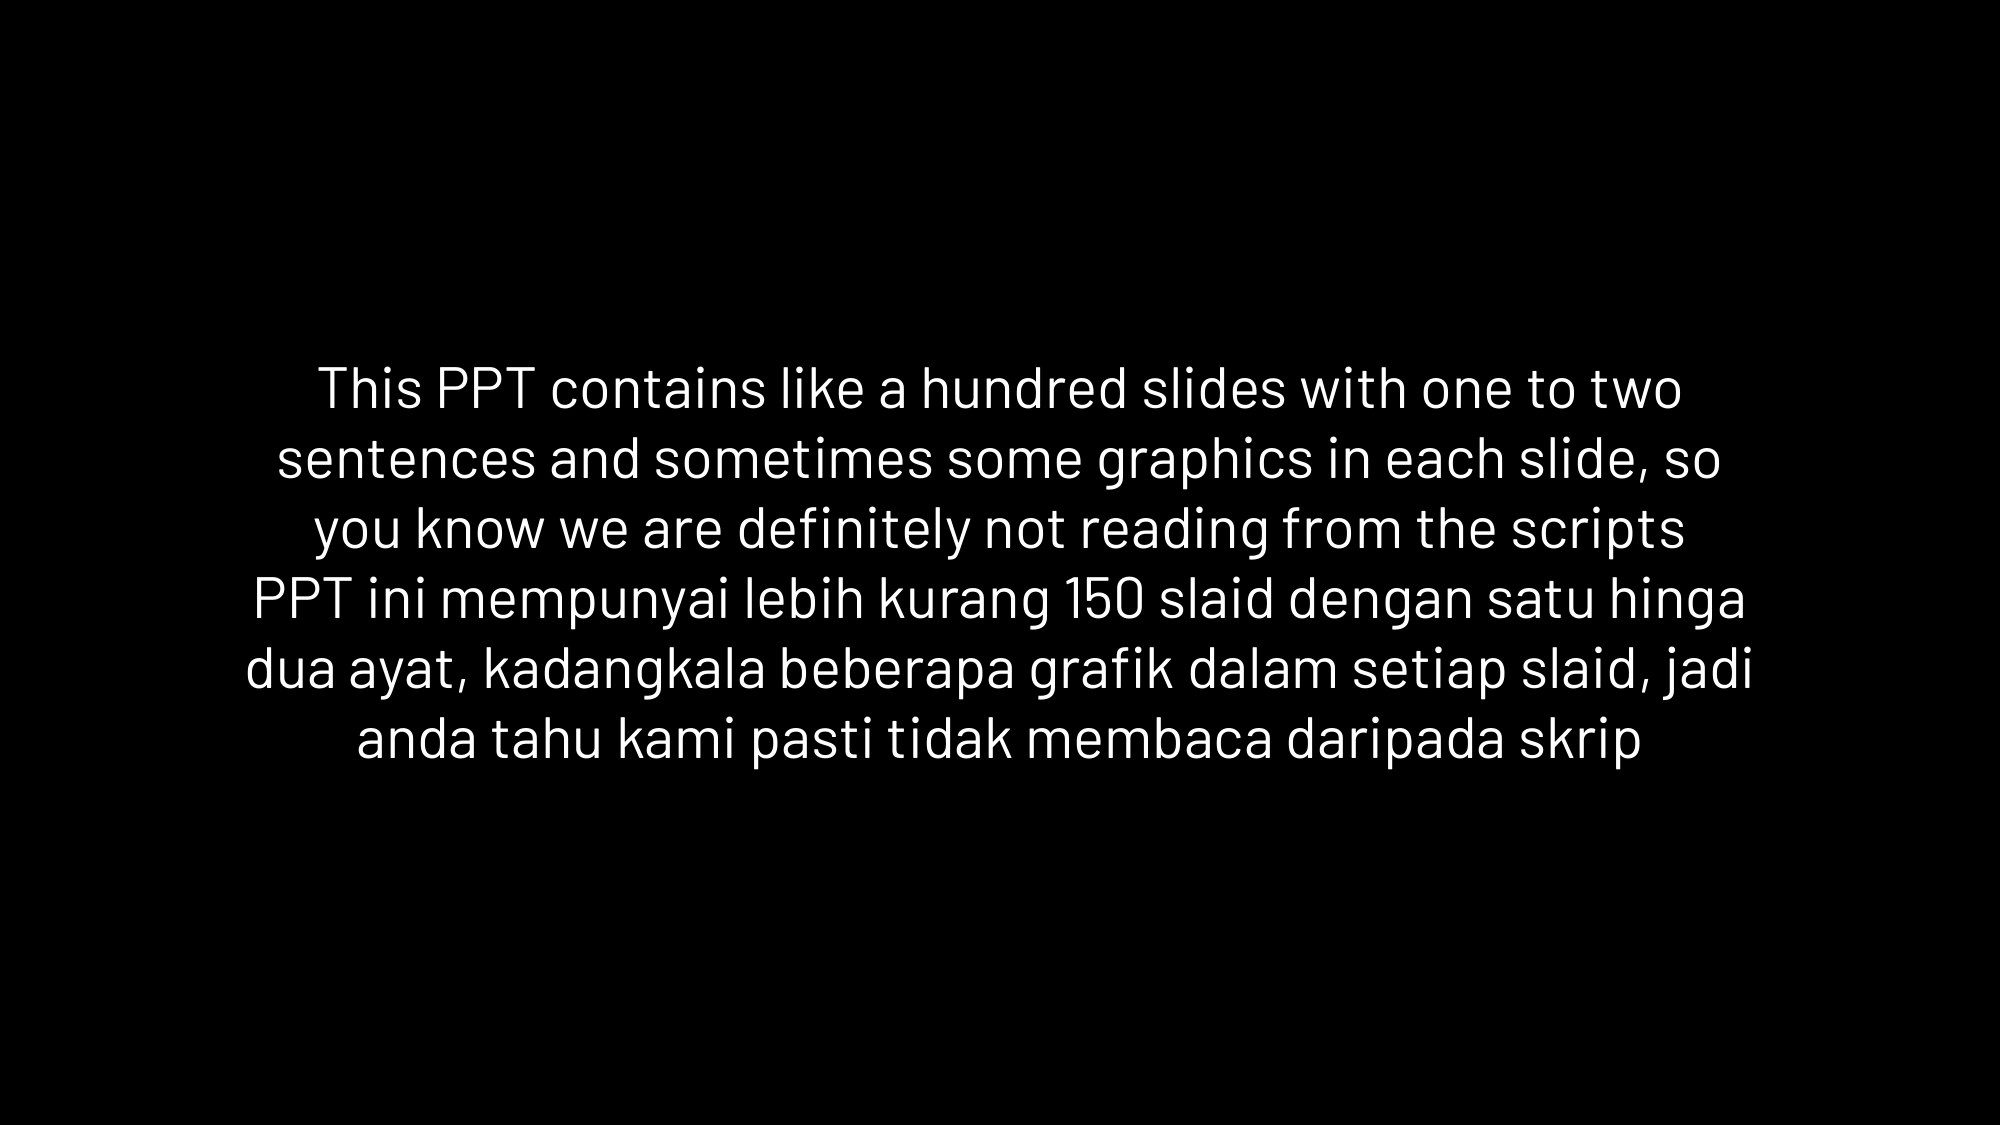

This PPT contains like a hundred slides with one to two sentences and sometimes some graphics in each slide, so you know we are definitely not reading from the scripts
PPT ini mempunyai lebih kurang 150 slaid dengan satu hinga dua ayat, kadangkala beberapa grafik dalam setiap slaid, jadi anda tahu kami pasti tidak membaca daripada skrip